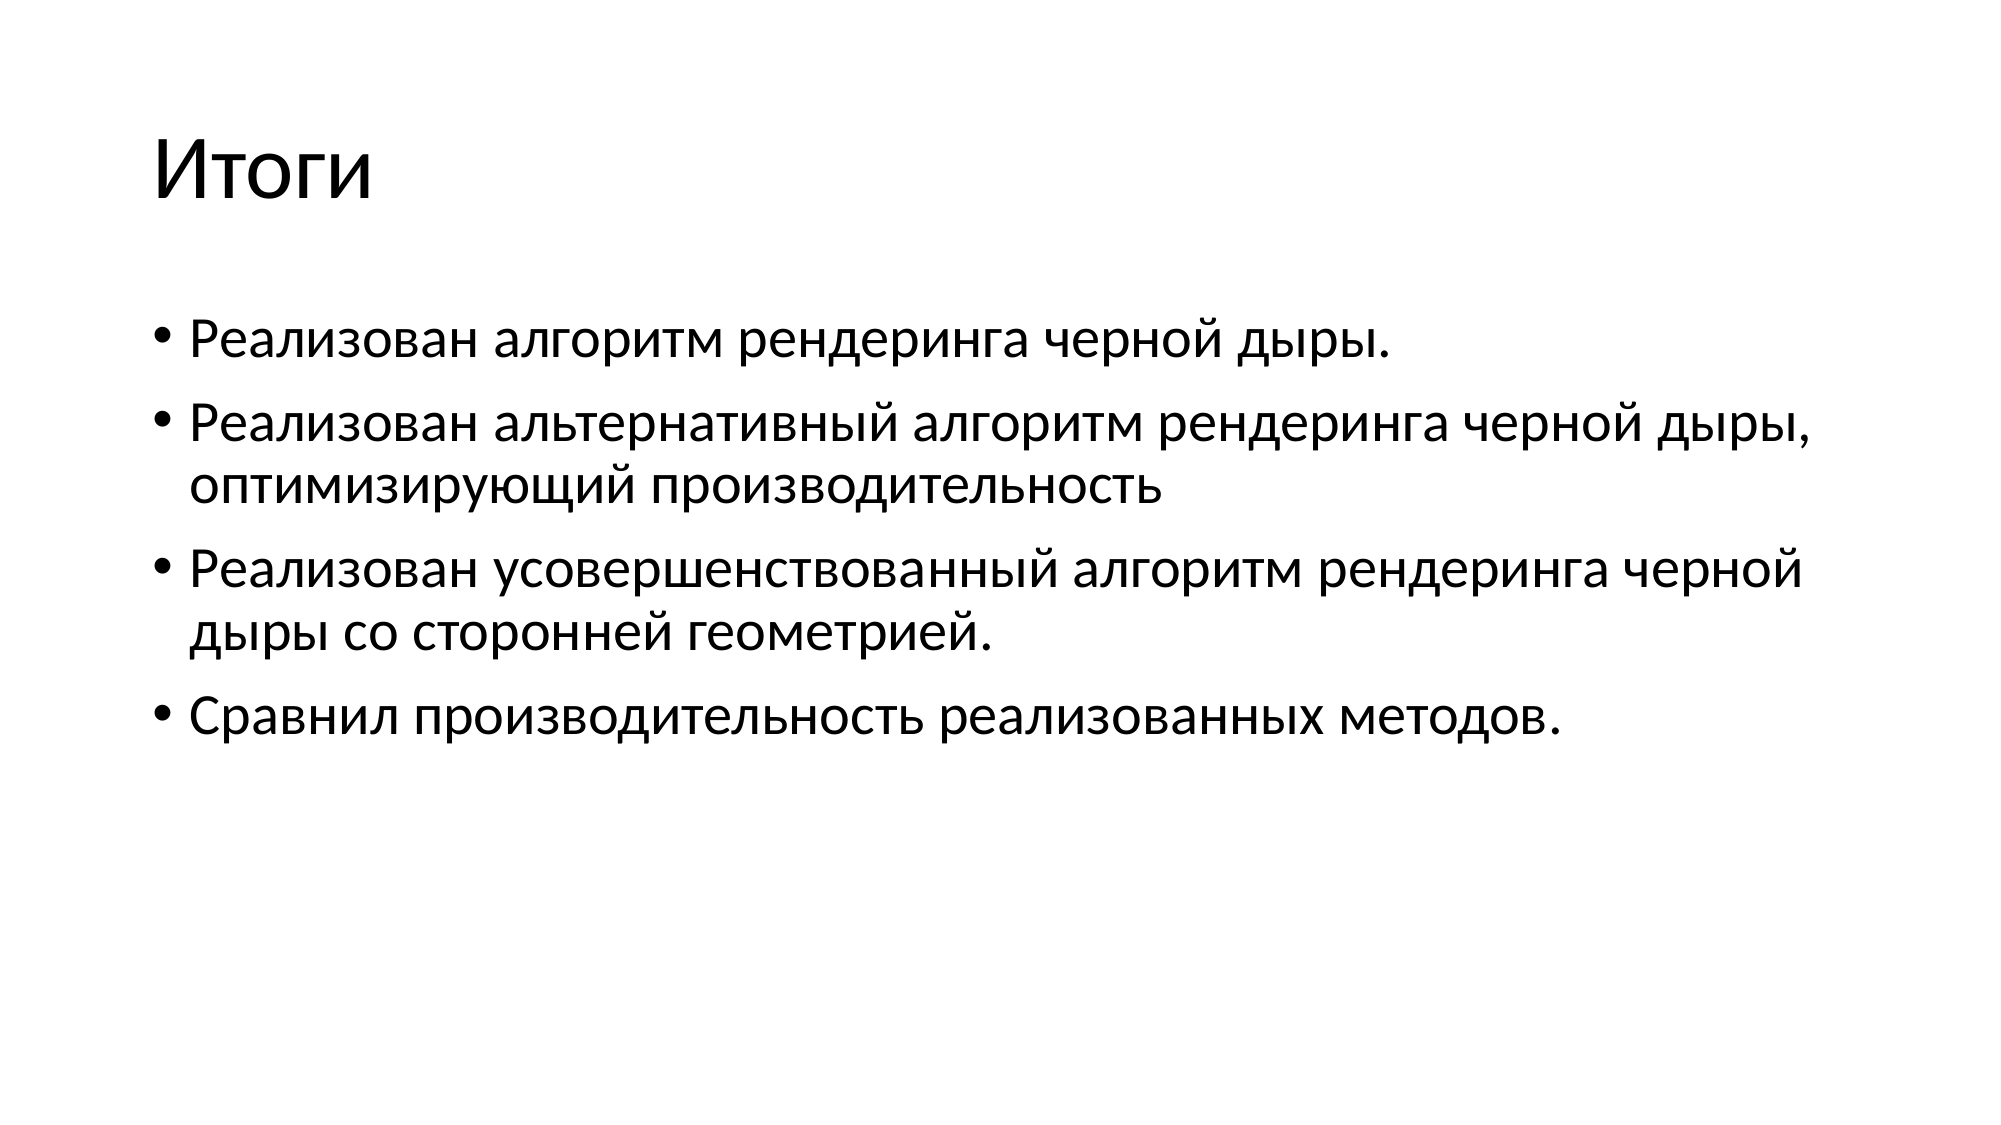

# Итоги
Реализован алгоритм рендеринга черной дыры.
Реализован альтернативный алгоритм рендеринга черной дыры, оптимизирующий производительность
Реализован усовершенствованный алгоритм рендеринга черной дыры со сторонней геометрией.
Сравнил производительность реализованных методов.